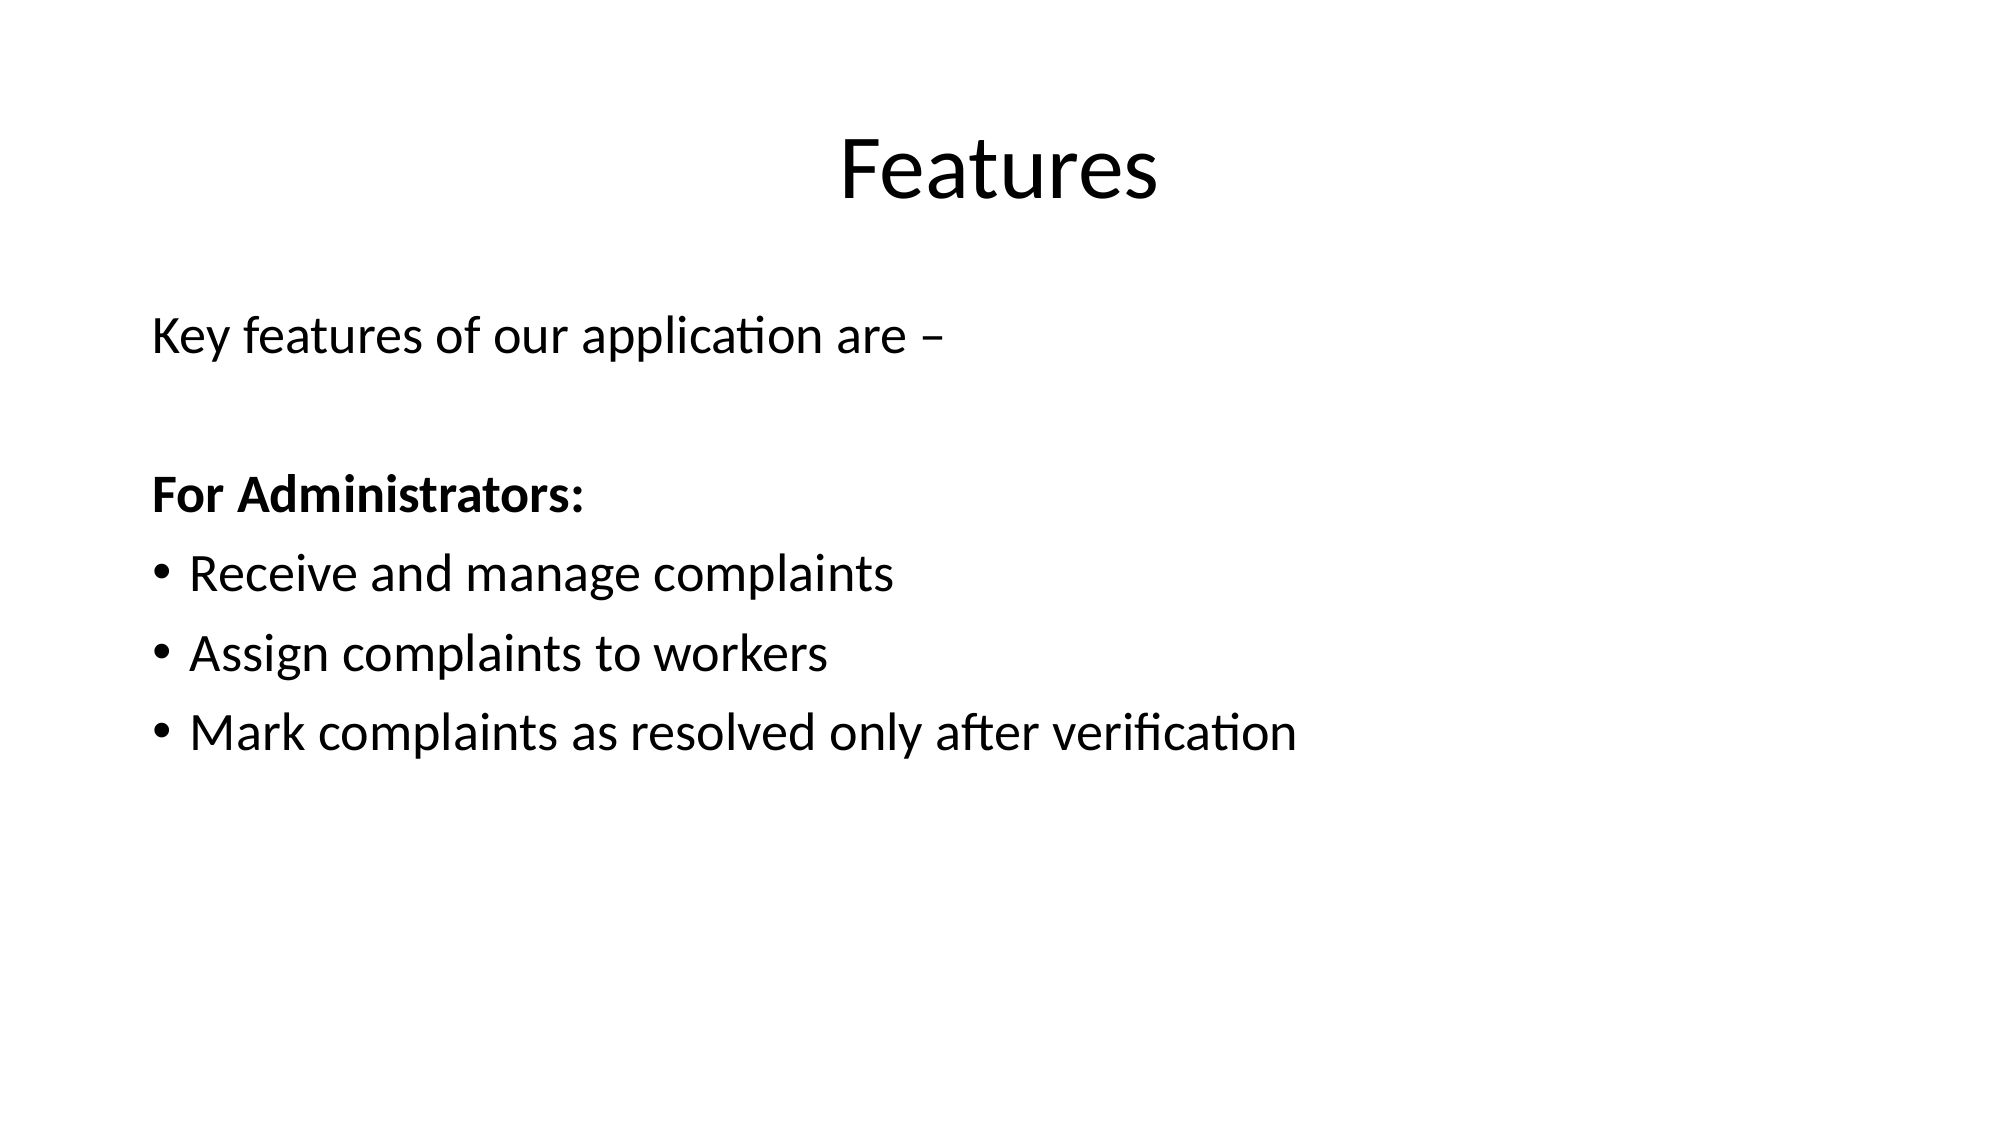

# Features
Key features of our application are –

For Administrators:
Receive and manage complaints
Assign complaints to workers
Mark complaints as resolved only after verification